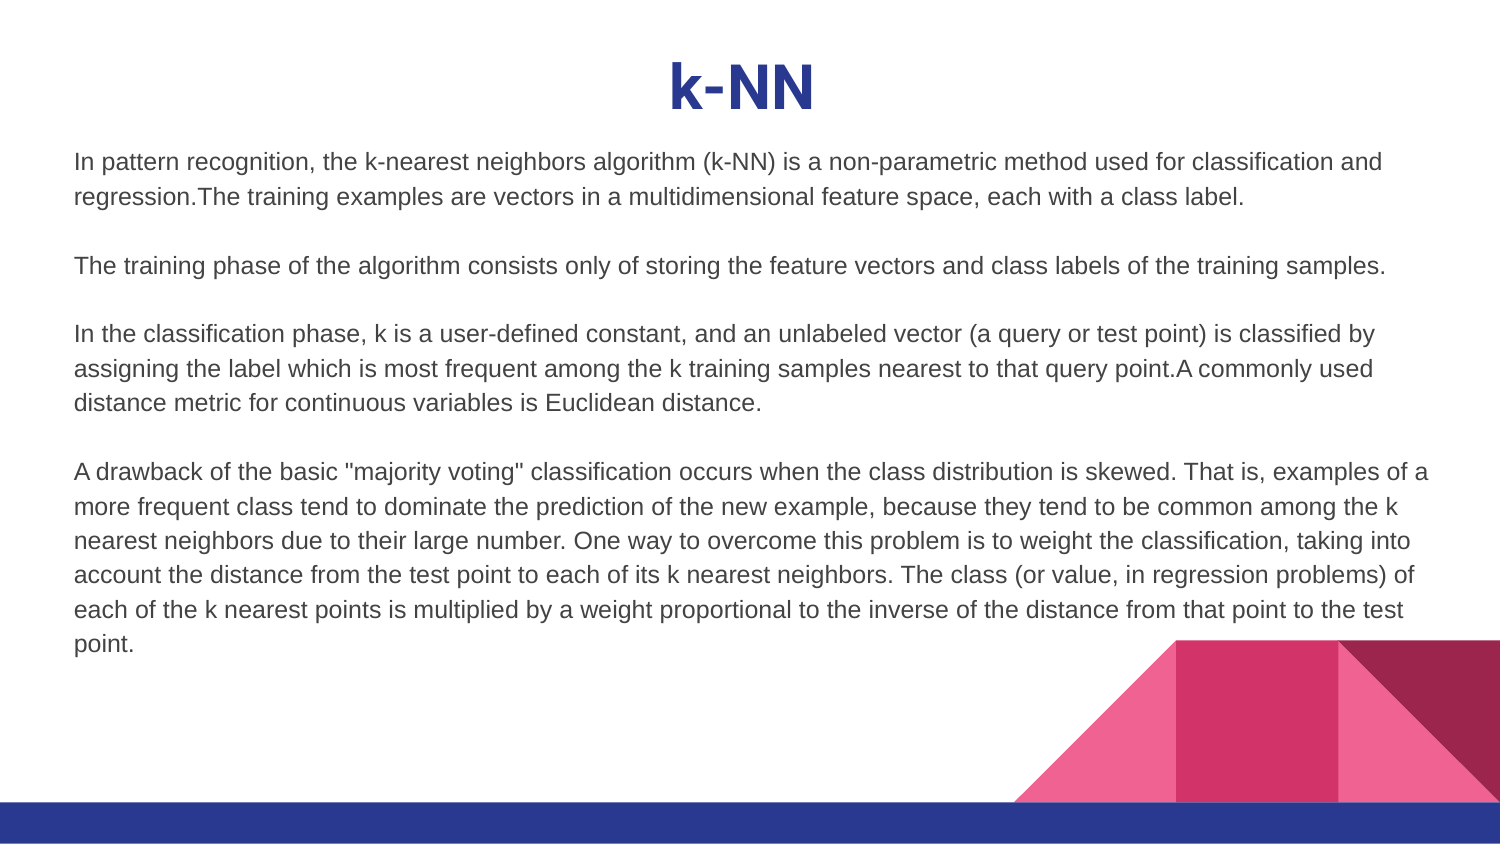

# k-NN
In pattern recognition, the k-nearest neighbors algorithm (k-NN) is a non-parametric method used for classification and regression.The training examples are vectors in a multidimensional feature space, each with a class label.

The training phase of the algorithm consists only of storing the feature vectors and class labels of the training samples.

In the classification phase, k is a user-defined constant, and an unlabeled vector (a query or test point) is classified by assigning the label which is most frequent among the k training samples nearest to that query point.A commonly used distance metric for continuous variables is Euclidean distance.

A drawback of the basic "majority voting" classification occurs when the class distribution is skewed. That is, examples of a more frequent class tend to dominate the prediction of the new example, because they tend to be common among the k nearest neighbors due to their large number. One way to overcome this problem is to weight the classification, taking into account the distance from the test point to each of its k nearest neighbors. The class (or value, in regression problems) of each of the k nearest points is multiplied by a weight proportional to the inverse of the distance from that point to the test point.